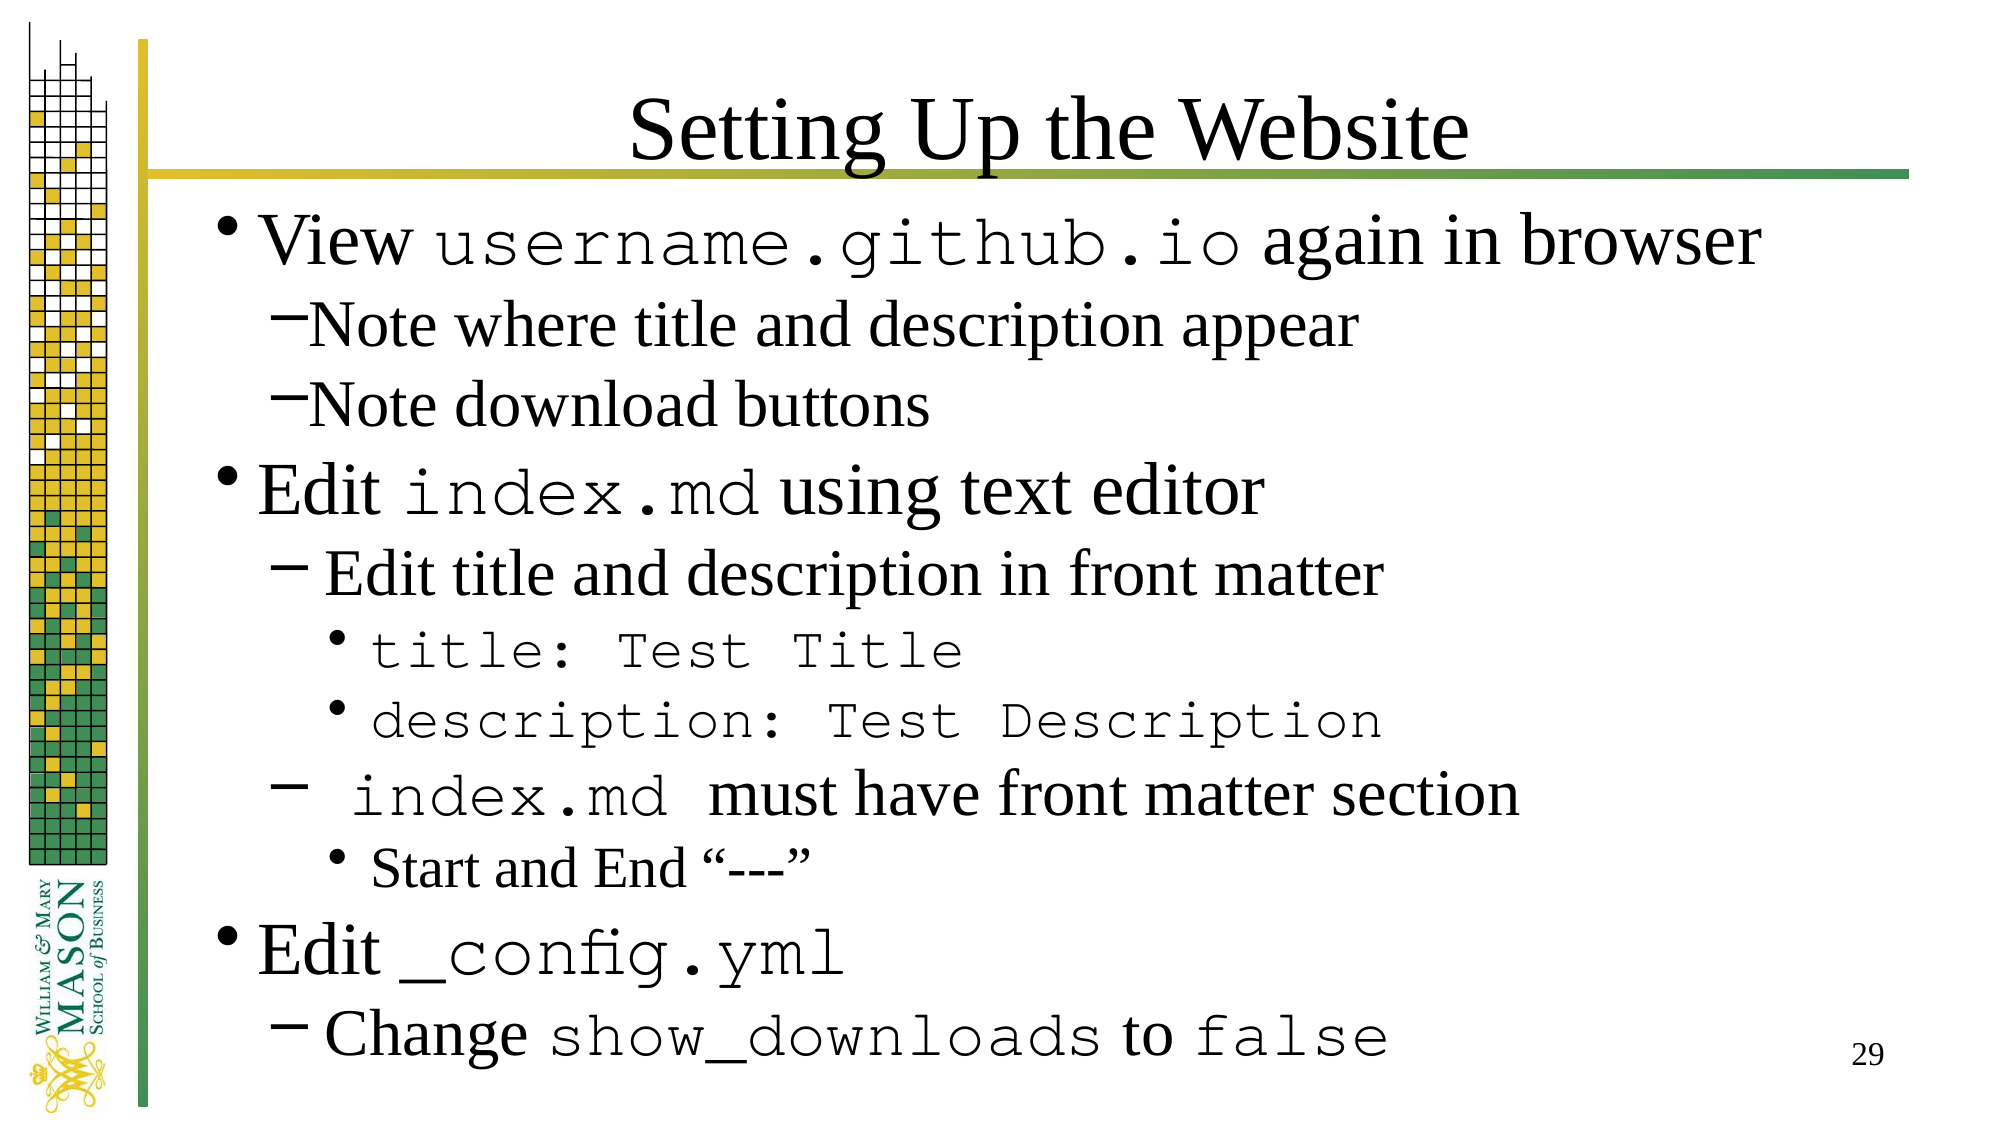

# Setting Up the Website
View username.github.io again in browser
Note where title and description appear
Note download buttons
Edit index.md using text editor
 Edit title and description in front matter
 title: Test Title
 description: Test Description
 index.md must have front matter section
 Start and End “---”
Edit _config.yml
 Change show_downloads to false
29